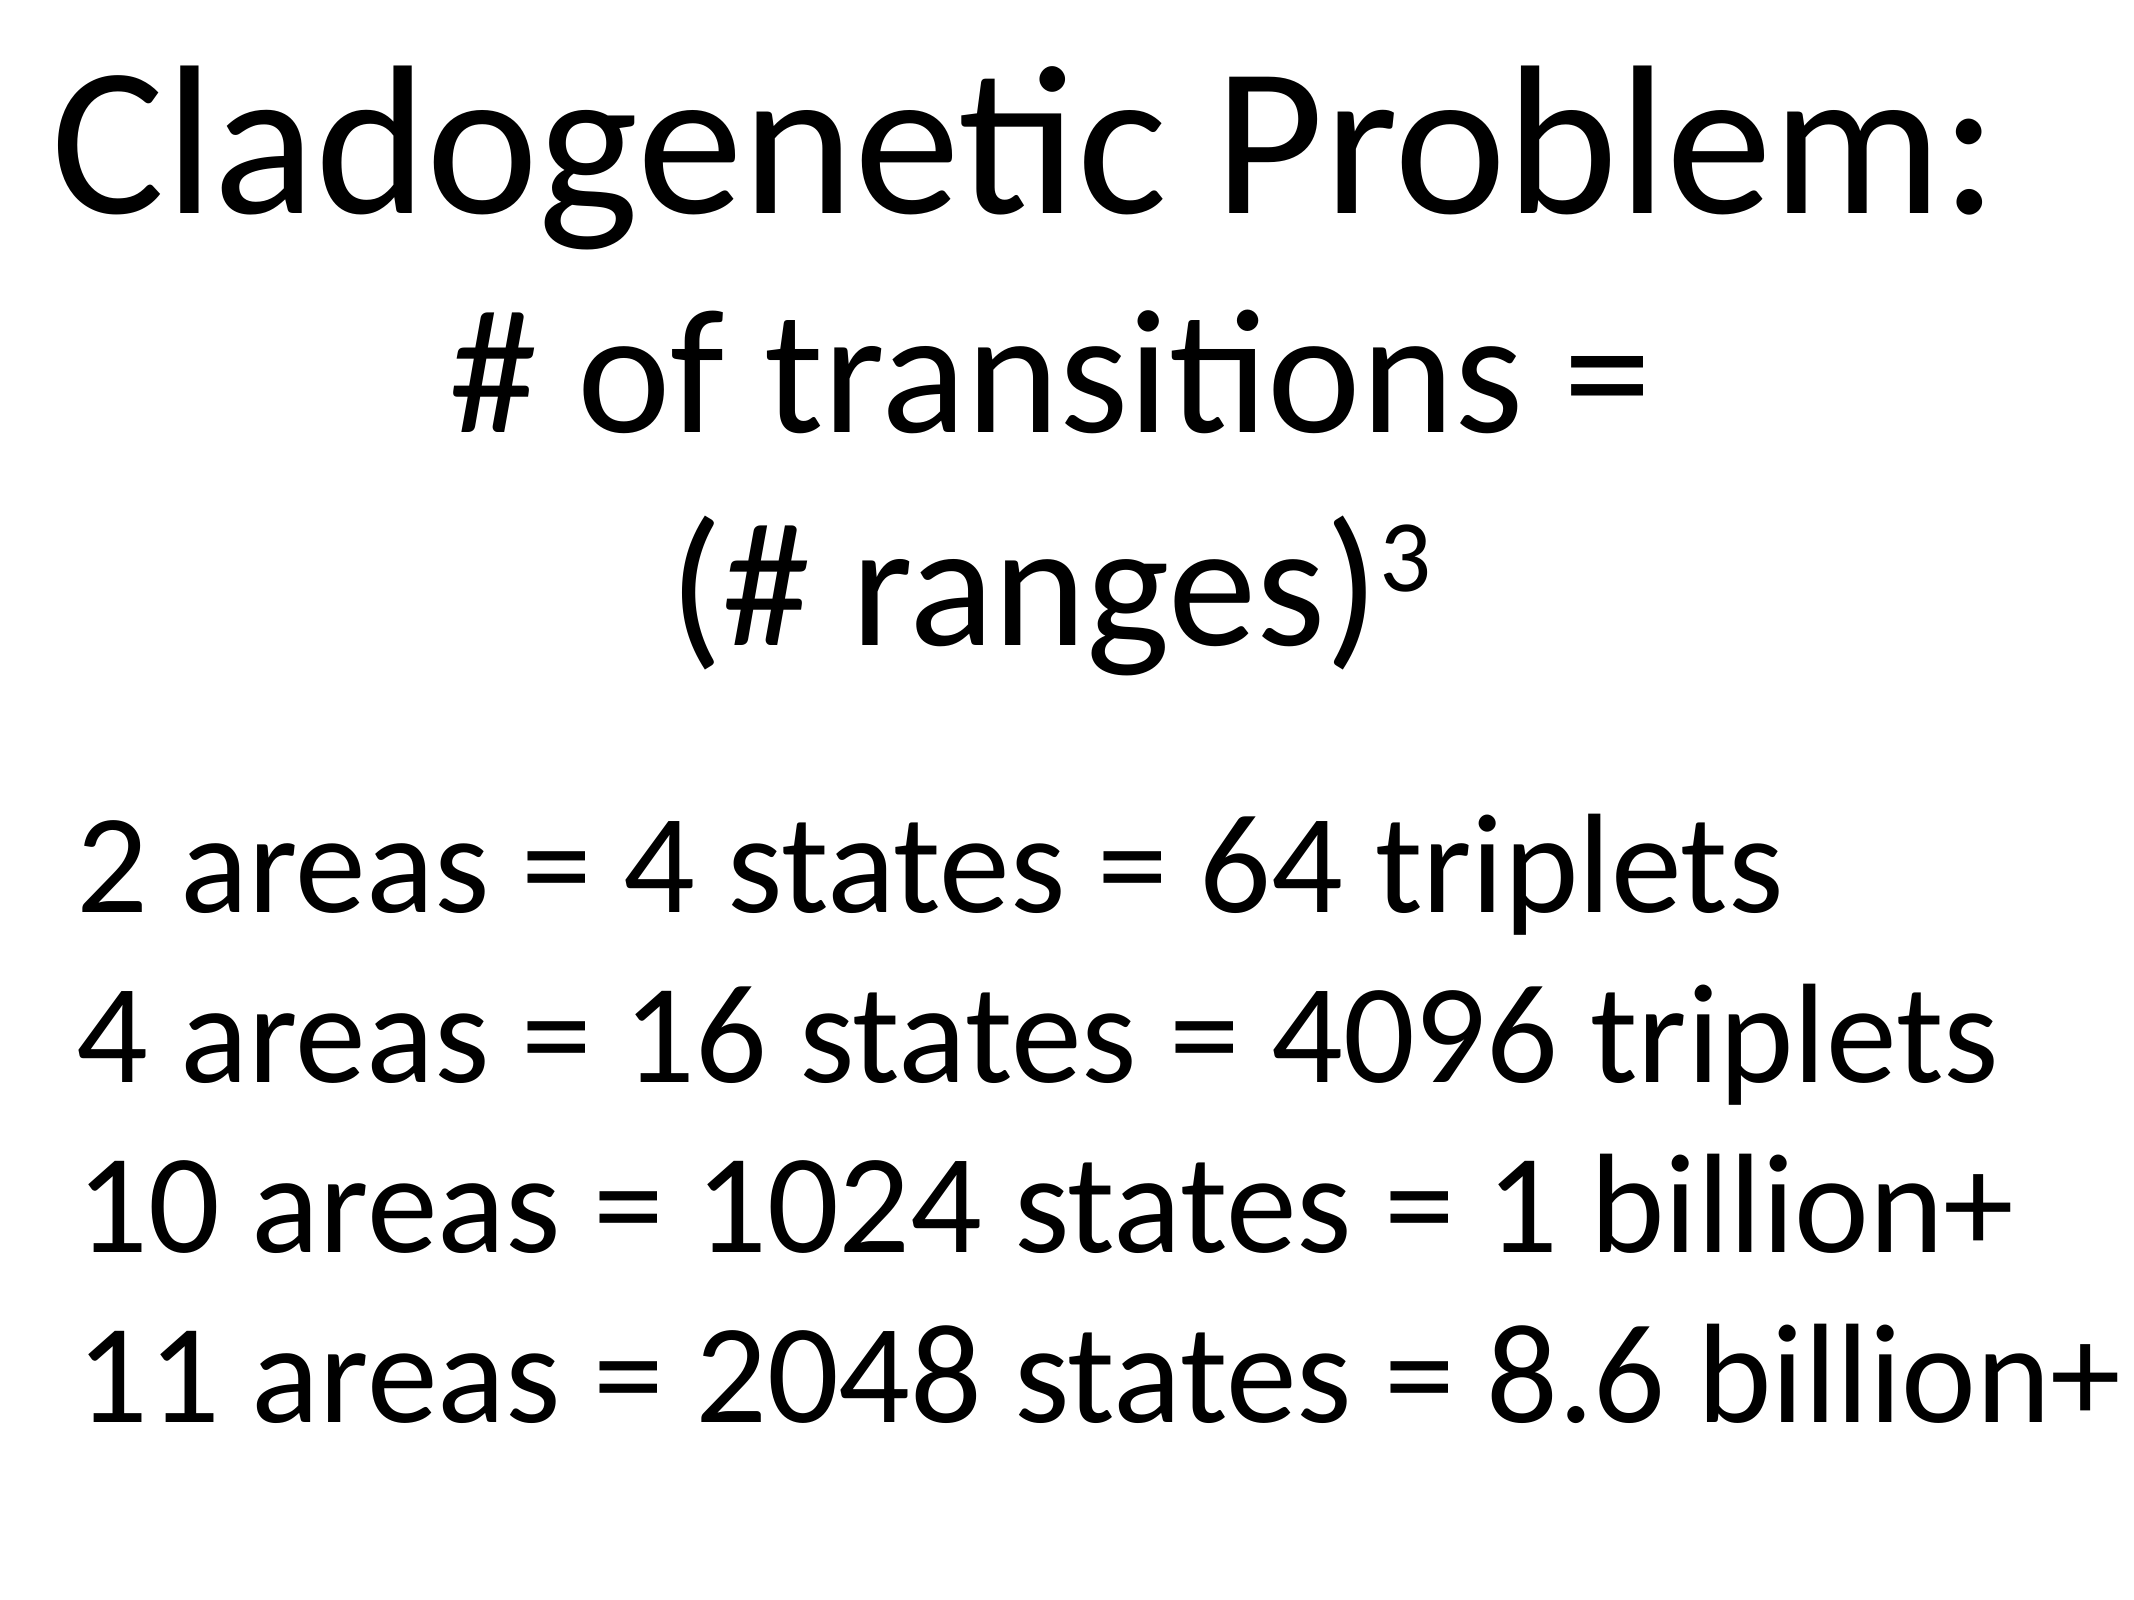

Cladogenetic Problem:
# of transitions =
(# ranges)3
2 areas = 4 states = 64 triplets
4 areas = 16 states = 4096 triplets
10 areas = 1024 states = 1 billion+
11 areas = 2048 states = 8.6 billion+